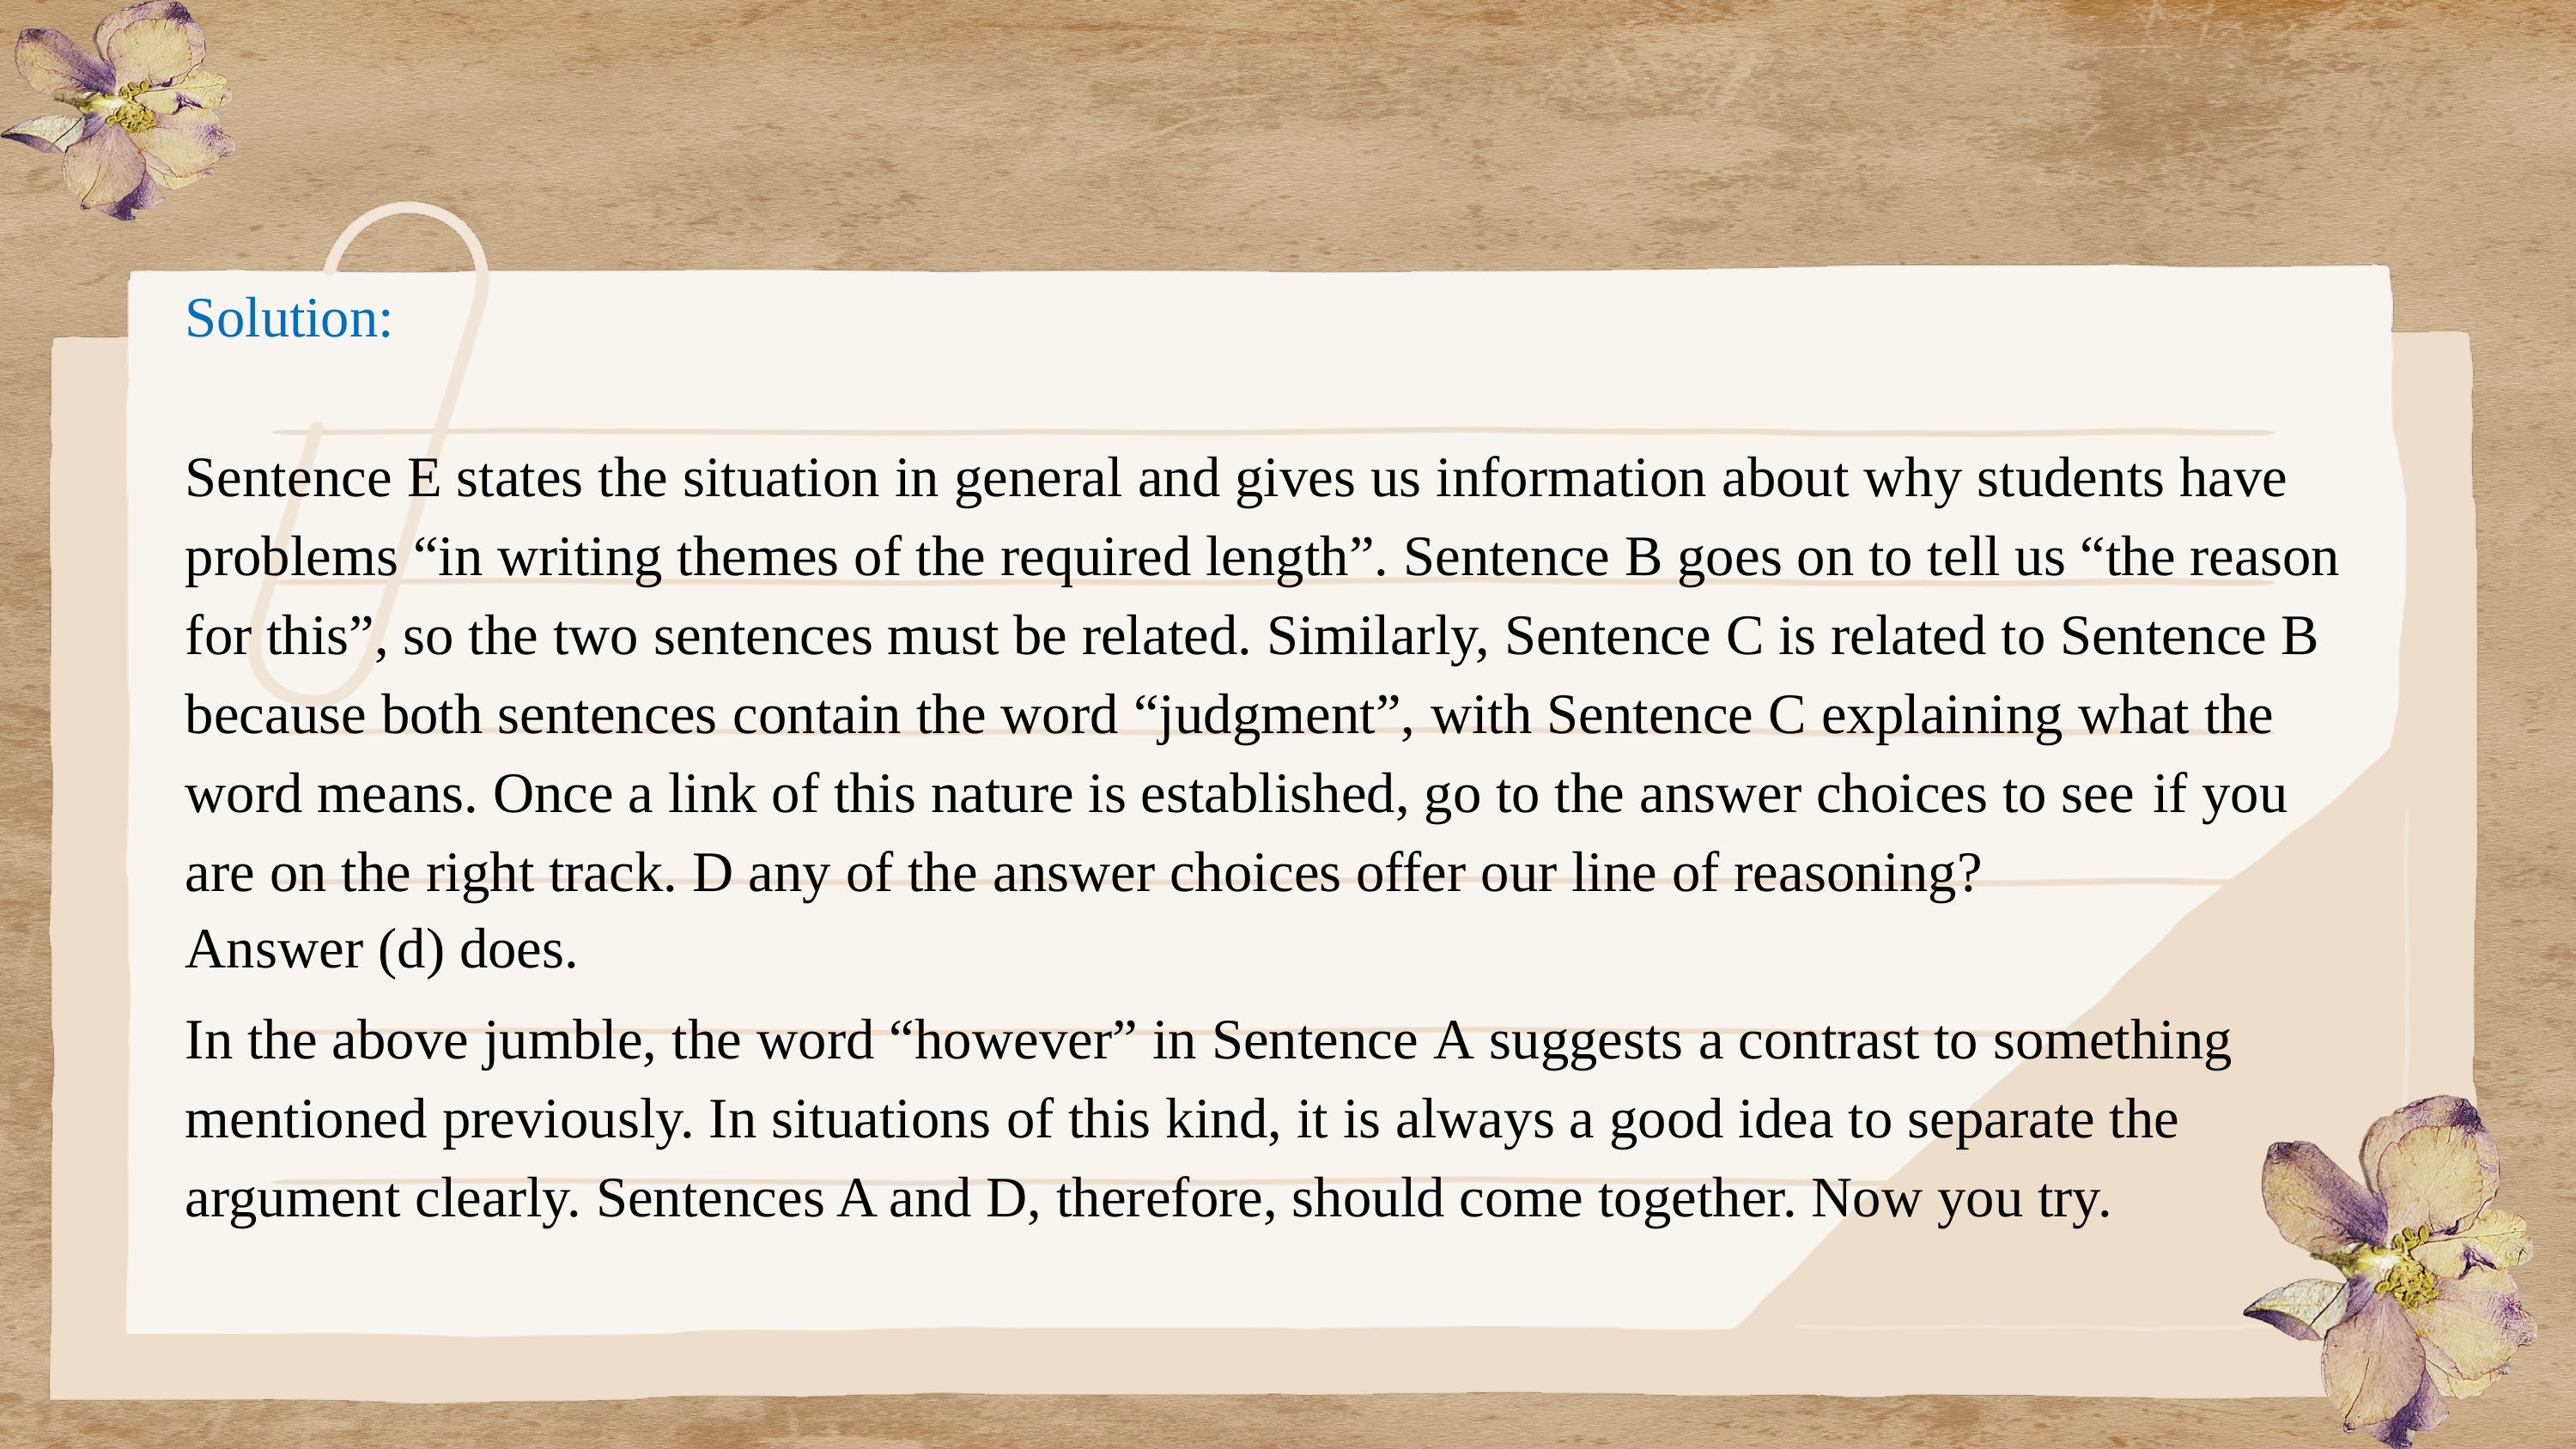

Solution:

Sentence E states the situation in general and gives us information about why students have problems “in writing themes of the required length”. Sentence B goes on to tell us “the reason for this”, so the two sentences must be related. Similarly, Sentence C is related to Sentence B because both sentences contain the word “judgment”, with Sentence C explaining what the word means. Once a link of this nature is established, go to the answer choices to see if you are on the right track. D any of the answer choices offer our line of reasoning?
Answer (d) does.
In the above jumble, the word “however” in Sentence A suggests a contrast to something mentioned previously. In situations of this kind, it is always a good idea to separate the argument clearly. Sentences A and D, therefore, should come together. Now you try.